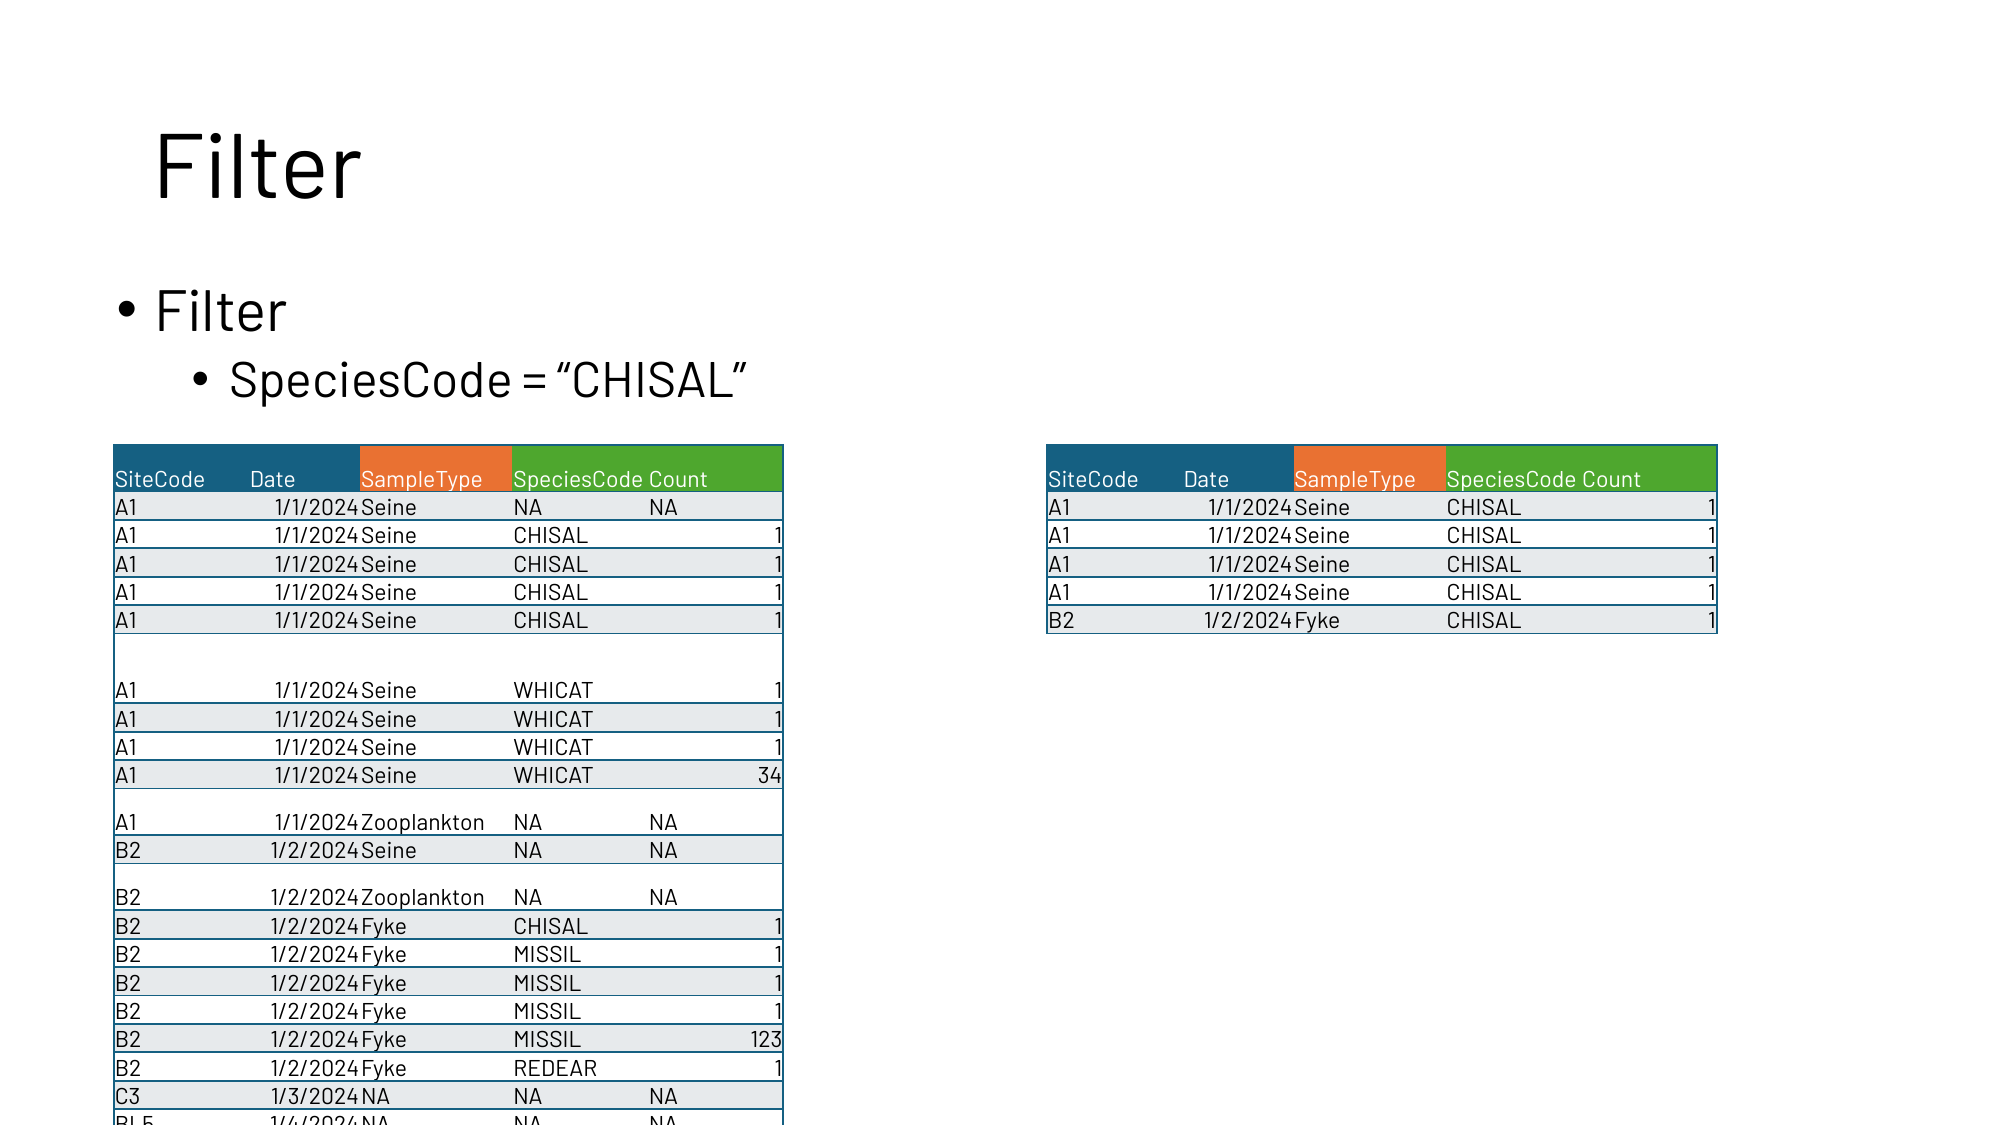

# Filter
Filter
SpeciesCode = “CHISAL”
| SiteCode | Date | SampleType | SpeciesCode | Count |
| --- | --- | --- | --- | --- |
| A1 | 1/1/2024 | Seine | NA | NA |
| A1 | 1/1/2024 | Seine | CHISAL | 1 |
| A1 | 1/1/2024 | Seine | CHISAL | 1 |
| A1 | 1/1/2024 | Seine | CHISAL | 1 |
| A1 | 1/1/2024 | Seine | CHISAL | 1 |
| A1 | 1/1/2024 | Seine | WHICAT | 1 |
| A1 | 1/1/2024 | Seine | WHICAT | 1 |
| A1 | 1/1/2024 | Seine | WHICAT | 1 |
| A1 | 1/1/2024 | Seine | WHICAT | 34 |
| A1 | 1/1/2024 | Zooplankton | NA | NA |
| B2 | 1/2/2024 | Seine | NA | NA |
| B2 | 1/2/2024 | Zooplankton | NA | NA |
| B2 | 1/2/2024 | Fyke | CHISAL | 1 |
| B2 | 1/2/2024 | Fyke | MISSIL | 1 |
| B2 | 1/2/2024 | Fyke | MISSIL | 1 |
| B2 | 1/2/2024 | Fyke | MISSIL | 1 |
| B2 | 1/2/2024 | Fyke | MISSIL | 123 |
| B2 | 1/2/2024 | Fyke | REDEAR | 1 |
| C3 | 1/3/2024 | NA | NA | NA |
| BL5 | 1/4/2024 | NA | NA | NA |
| Al2 | 1/5/2024 | NA | NA | NA |
| FW | 1/6/2024 | NA | NA | NA |
| H22 | 1/7/2024 | NA | NA | NA |
| SiteCode | Date | SampleType | SpeciesCode | Count |
| --- | --- | --- | --- | --- |
| A1 | 1/1/2024 | Seine | CHISAL | 1 |
| A1 | 1/1/2024 | Seine | CHISAL | 1 |
| A1 | 1/1/2024 | Seine | CHISAL | 1 |
| A1 | 1/1/2024 | Seine | CHISAL | 1 |
| B2 | 1/2/2024 | Fyke | CHISAL | 1 |